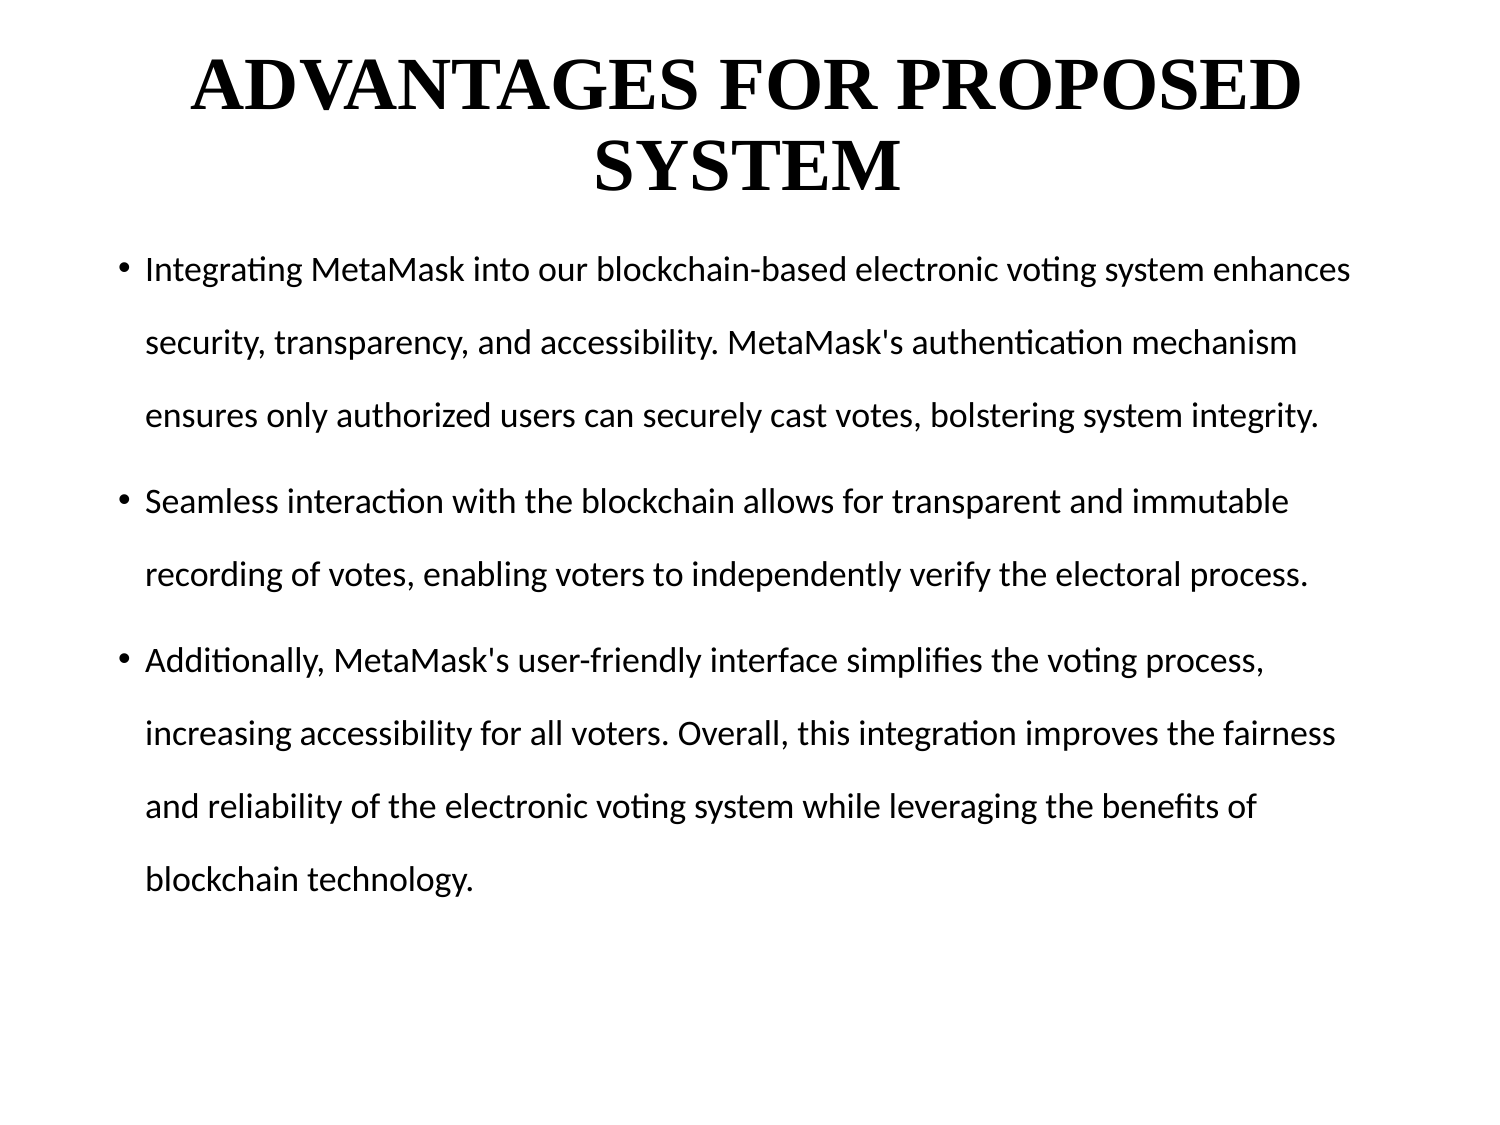

# ADVANTAGES FOR PROPOSED SYSTEM
Integrating MetaMask into our blockchain-based electronic voting system enhances security, transparency, and accessibility. MetaMask's authentication mechanism ensures only authorized users can securely cast votes, bolstering system integrity.
Seamless interaction with the blockchain allows for transparent and immutable recording of votes, enabling voters to independently verify the electoral process.
Additionally, MetaMask's user-friendly interface simplifies the voting process, increasing accessibility for all voters. Overall, this integration improves the fairness and reliability of the electronic voting system while leveraging the benefits of blockchain technology.